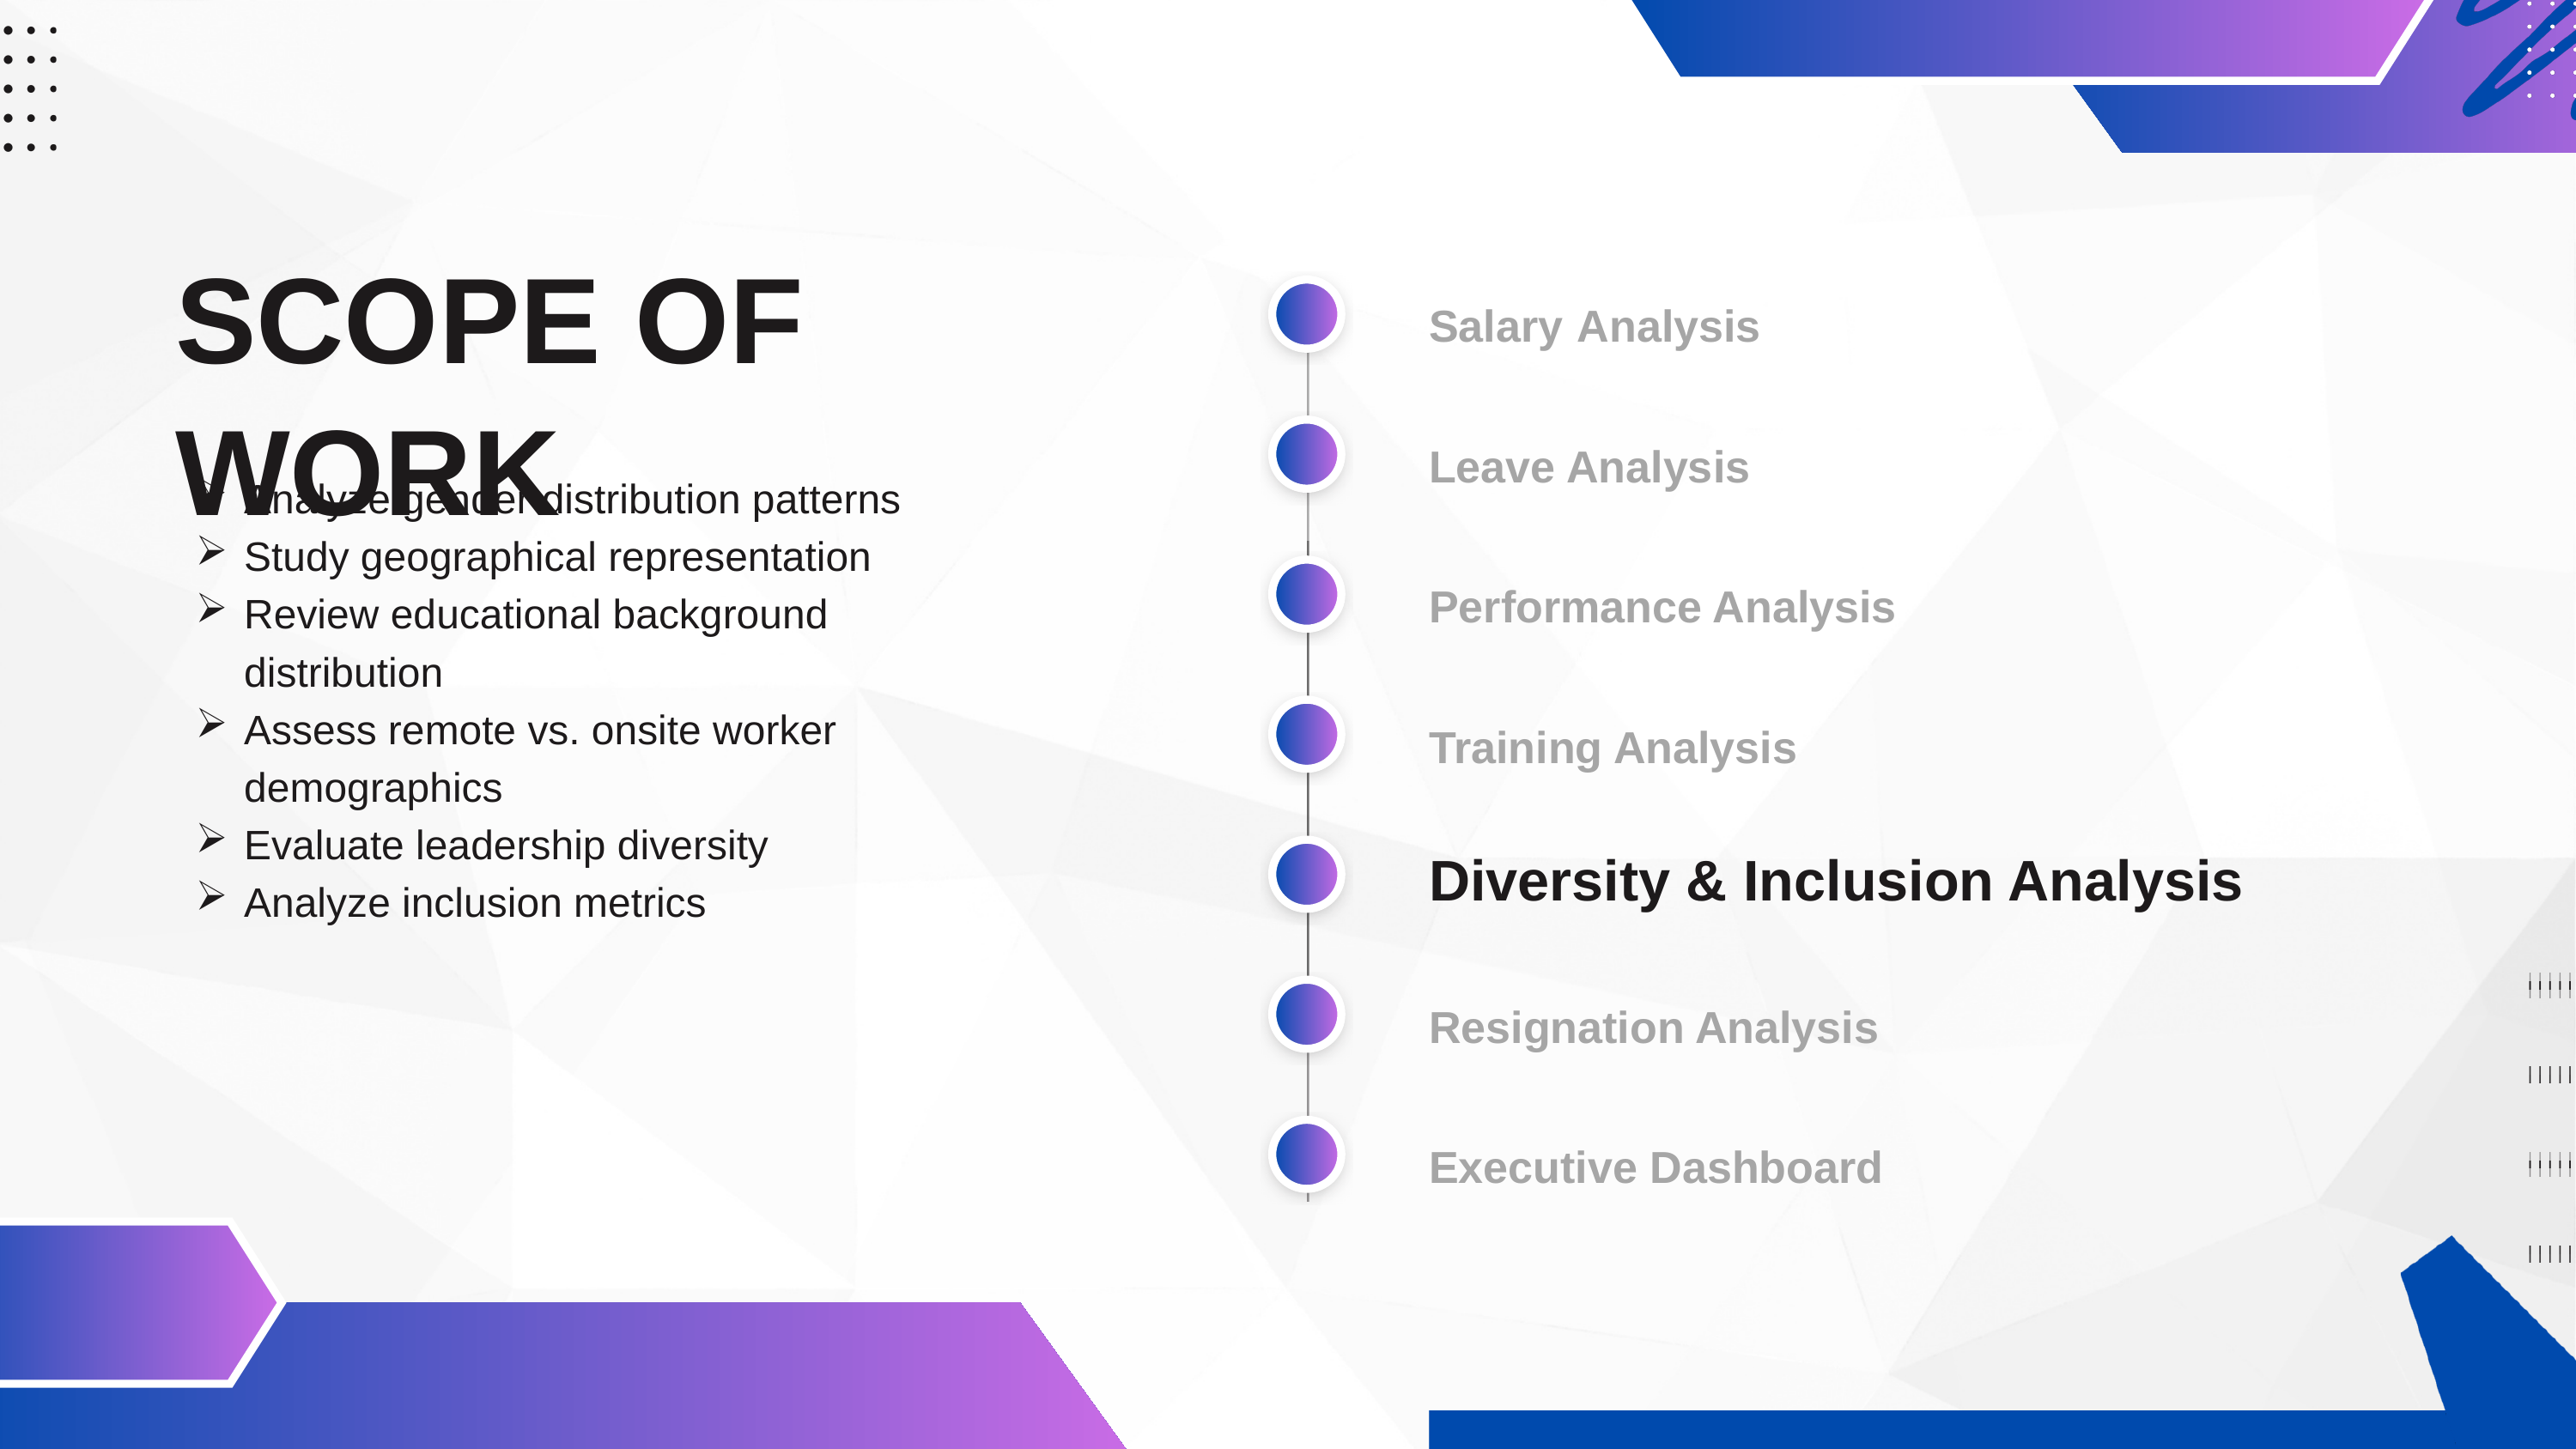

SCOPE OF WORK

Salary Analysis

Analyze gender distribution patterns
Study geographical representation
Review educational background distribution
Assess remote vs. onsite worker demographics
Evaluate leadership diversity
Analyze inclusion metrics

Leave Analysis

Performance Analysis

Training Analysis

Diversity & Inclusion Analysis

Resignation Analysis

Executive Dashboard